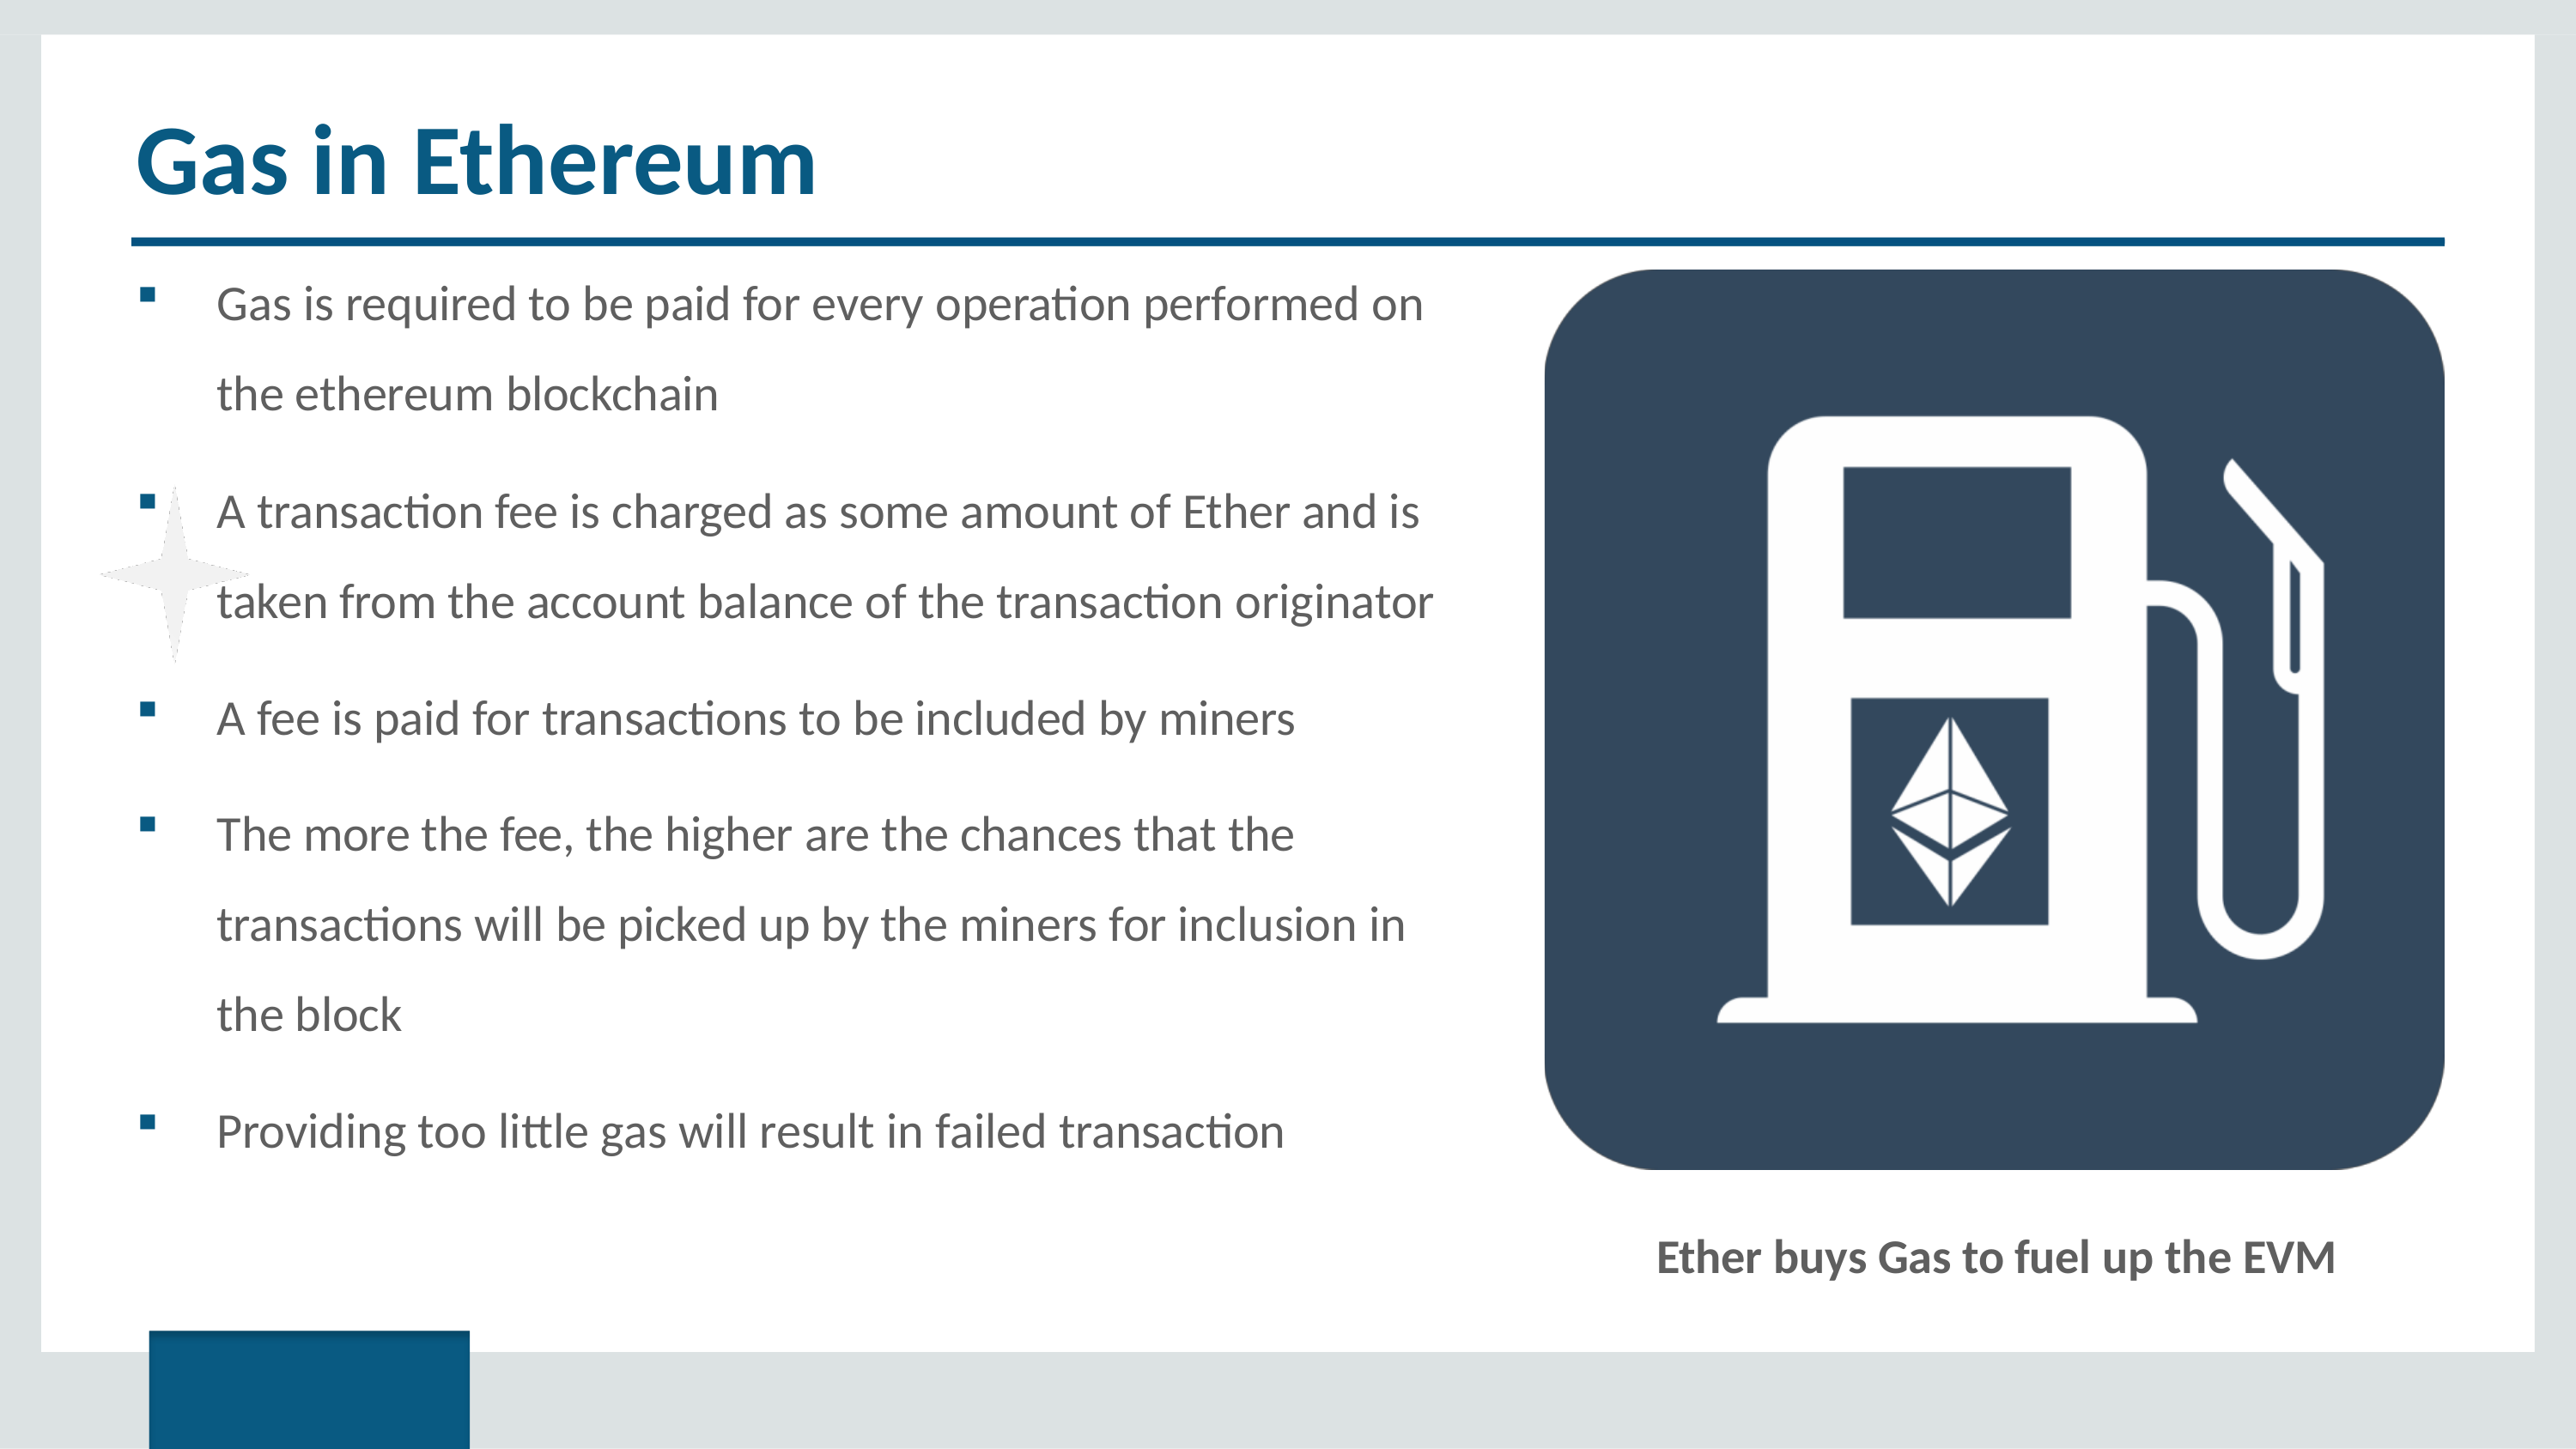

# Gas in Ethereum
Gas is required to be paid for every operation performed on  the ethereum blockchain

A transaction fee is charged as some amount of Ether and is
taken from the account balance of the transaction originator

A fee is paid for transactions to be included by miners
The more the fee, the higher are the chances that the  transactions will be picked up by the miners for inclusion in  the block

Providing too little gas will result in failed transaction

Ether buys Gas to fuel up the EVM